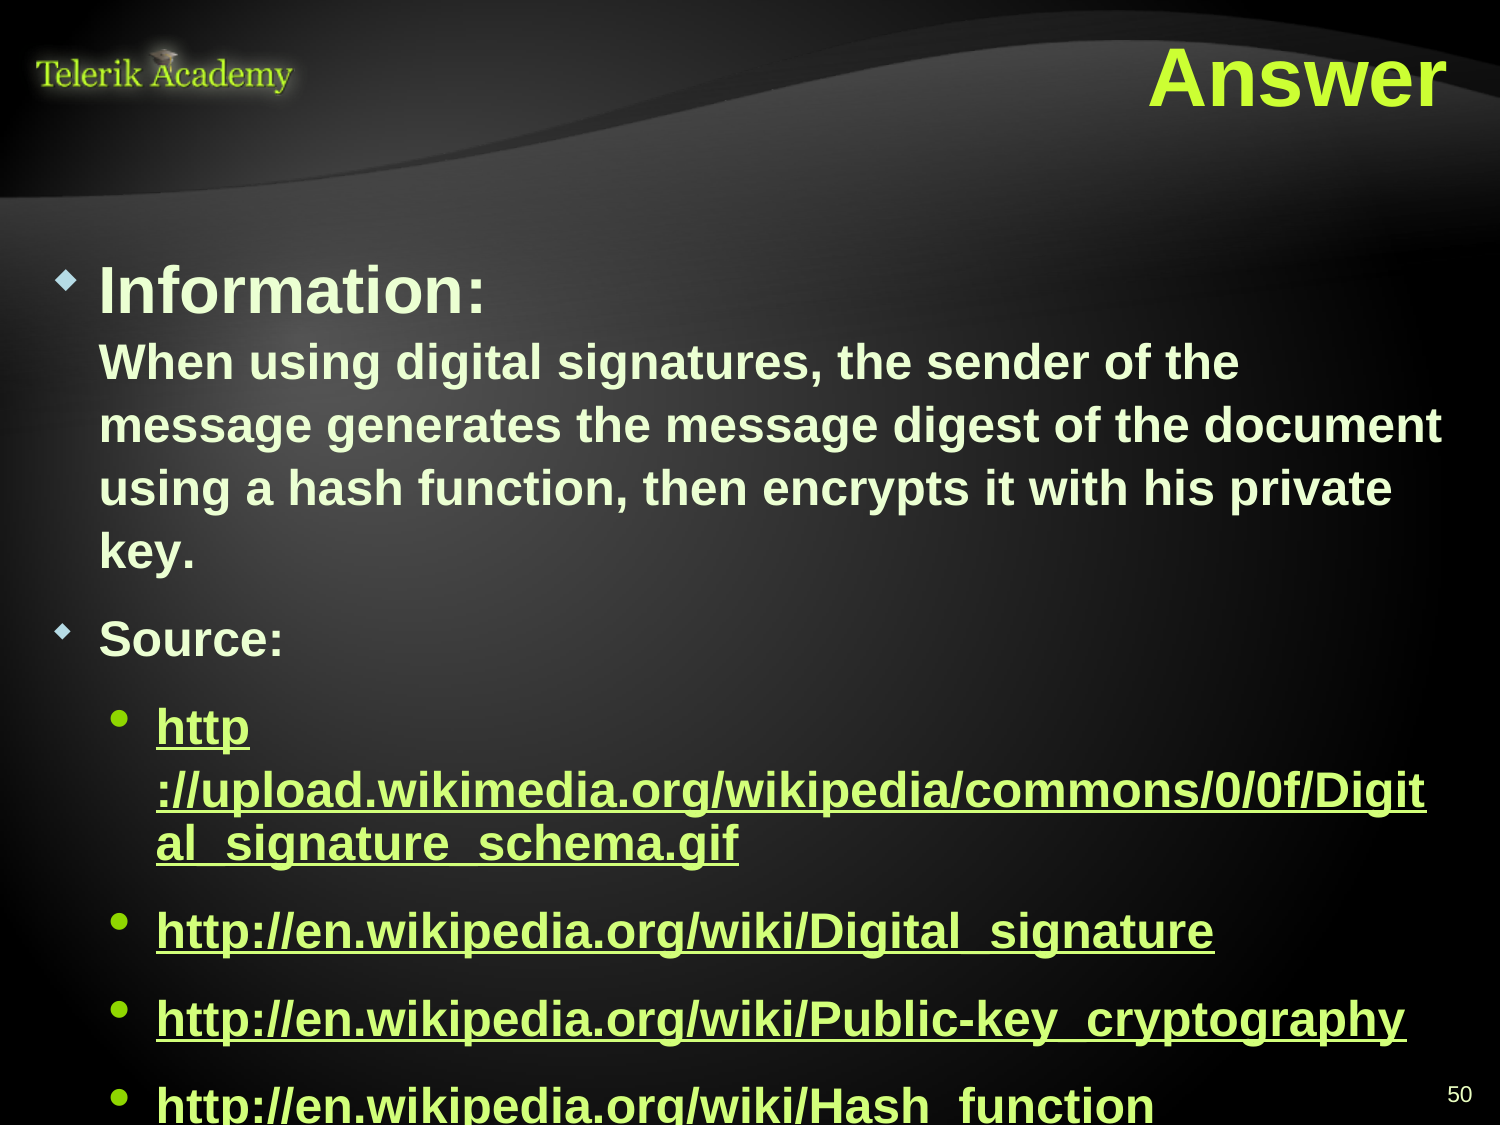

# Answer

Information:
When using digital signatures, the sender of the message generates the message digest of the document using a hash function, then encrypts it with his private key.
Source:
http://upload.wikimedia.org/wikipedia/commons/0/0f/Digital_signature_schema.gif
http://en.wikipedia.org/wiki/Digital_signature
http://en.wikipedia.org/wiki/Public-key_cryptography
http://en.wikipedia.org/wiki/Hash_function

50